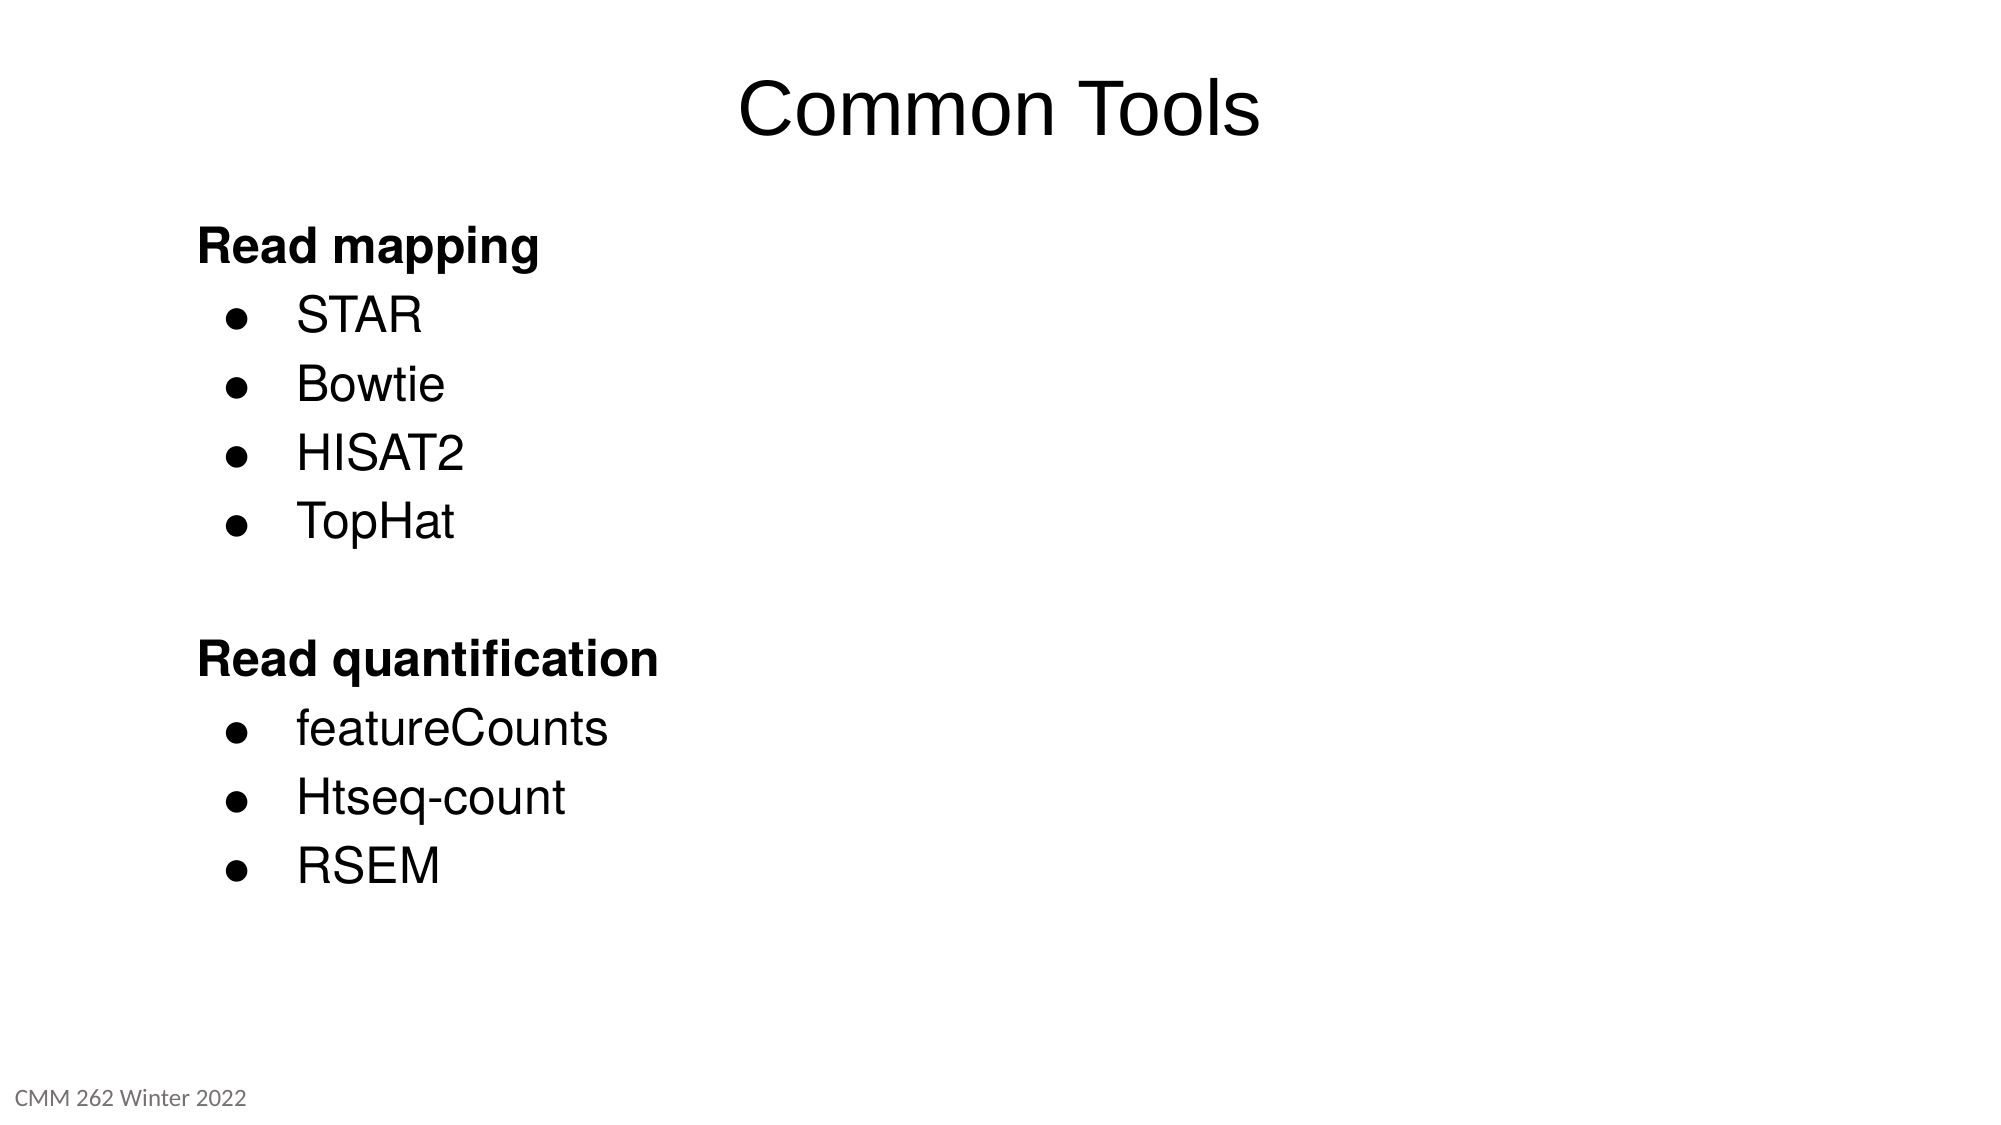

# Common Tools
Read mapping
STAR
Bowtie
HISAT2
TopHat

Read quantification
featureCounts
Htseq-count
RSEM
CMM 262 Winter 2022